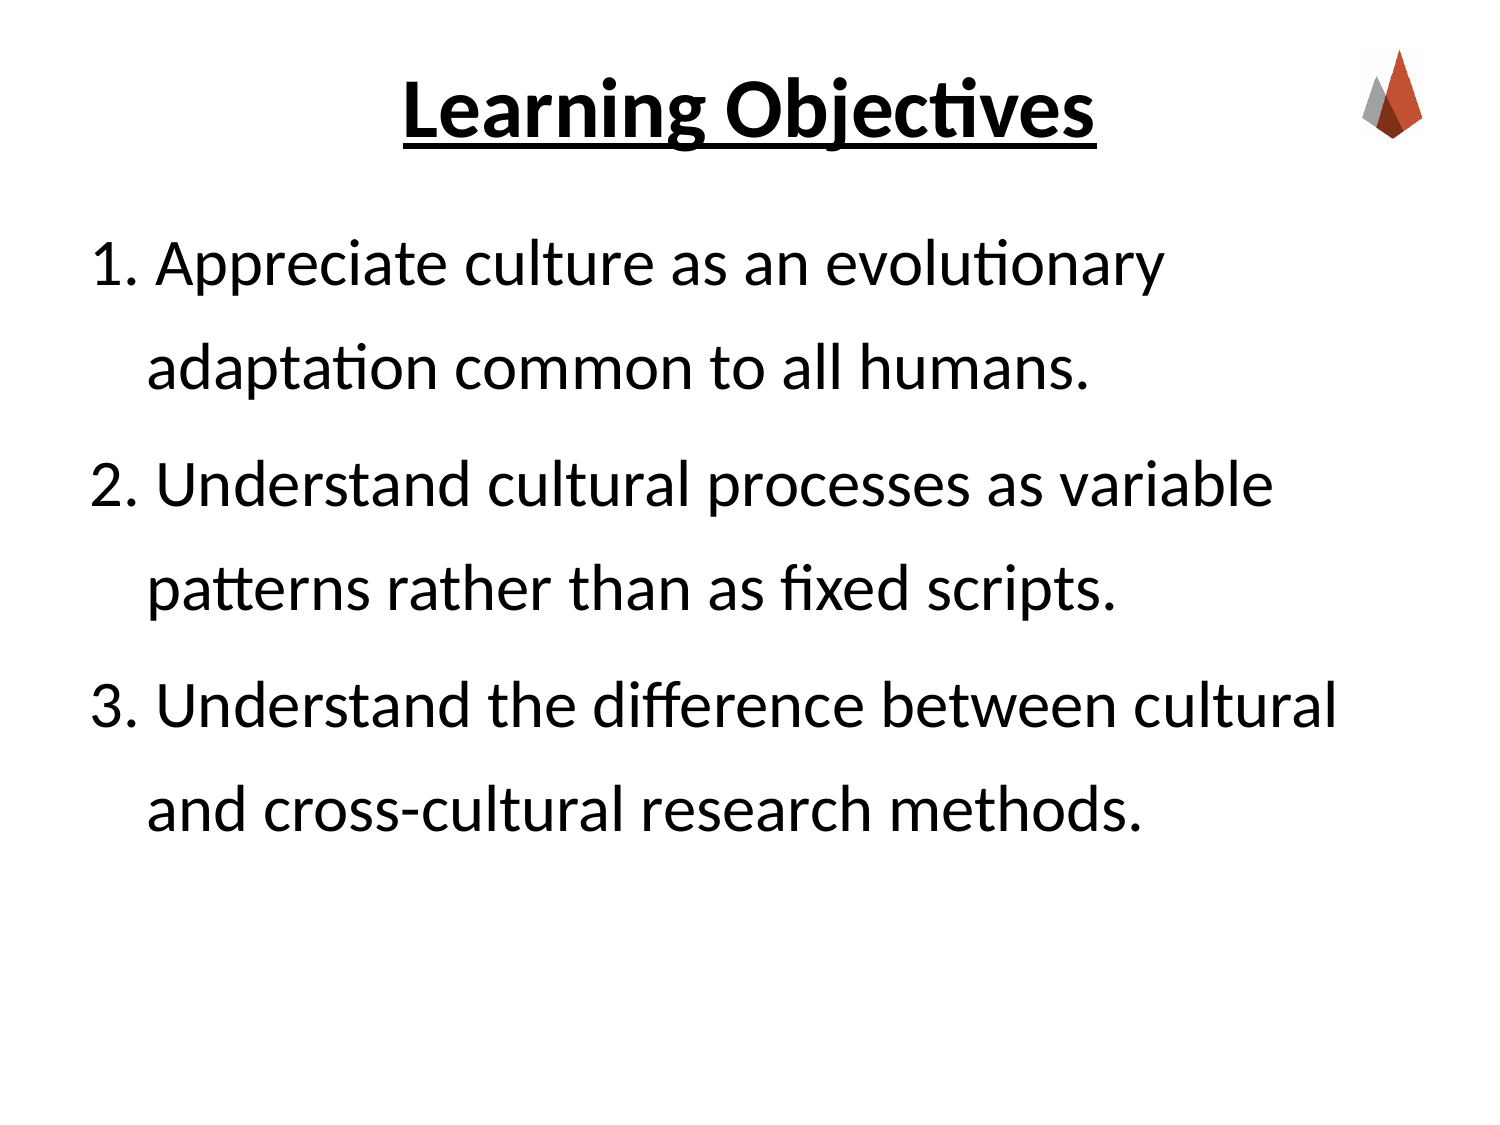

Learning Objectives
1. Appreciate culture as an evolutionary adaptation common to all humans.
2. Understand cultural processes as variable patterns rather than as fixed scripts.
3. Understand the difference between cultural and cross-cultural research methods.